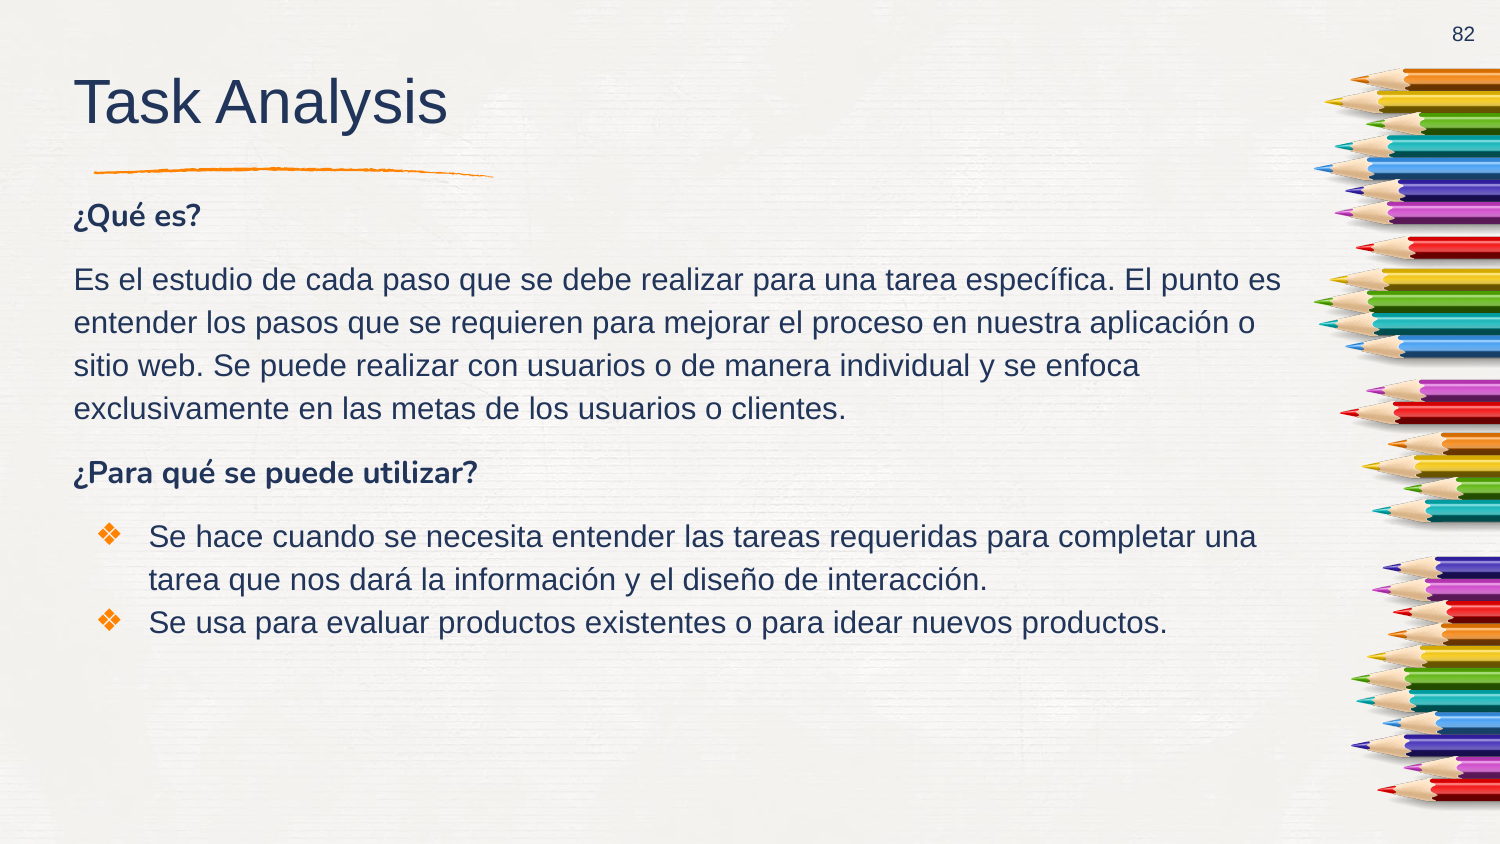

82
# Task Analysis
¿Qué es?
Es el estudio de cada paso que se debe realizar para una tarea específica. El punto es entender los pasos que se requieren para mejorar el proceso en nuestra aplicación o sitio web. Se puede realizar con usuarios o de manera individual y se enfoca exclusivamente en las metas de los usuarios o clientes.
¿Para qué se puede utilizar?
Se hace cuando se necesita entender las tareas requeridas para completar una tarea que nos dará la información y el diseño de interacción.
Se usa para evaluar productos existentes o para idear nuevos productos.